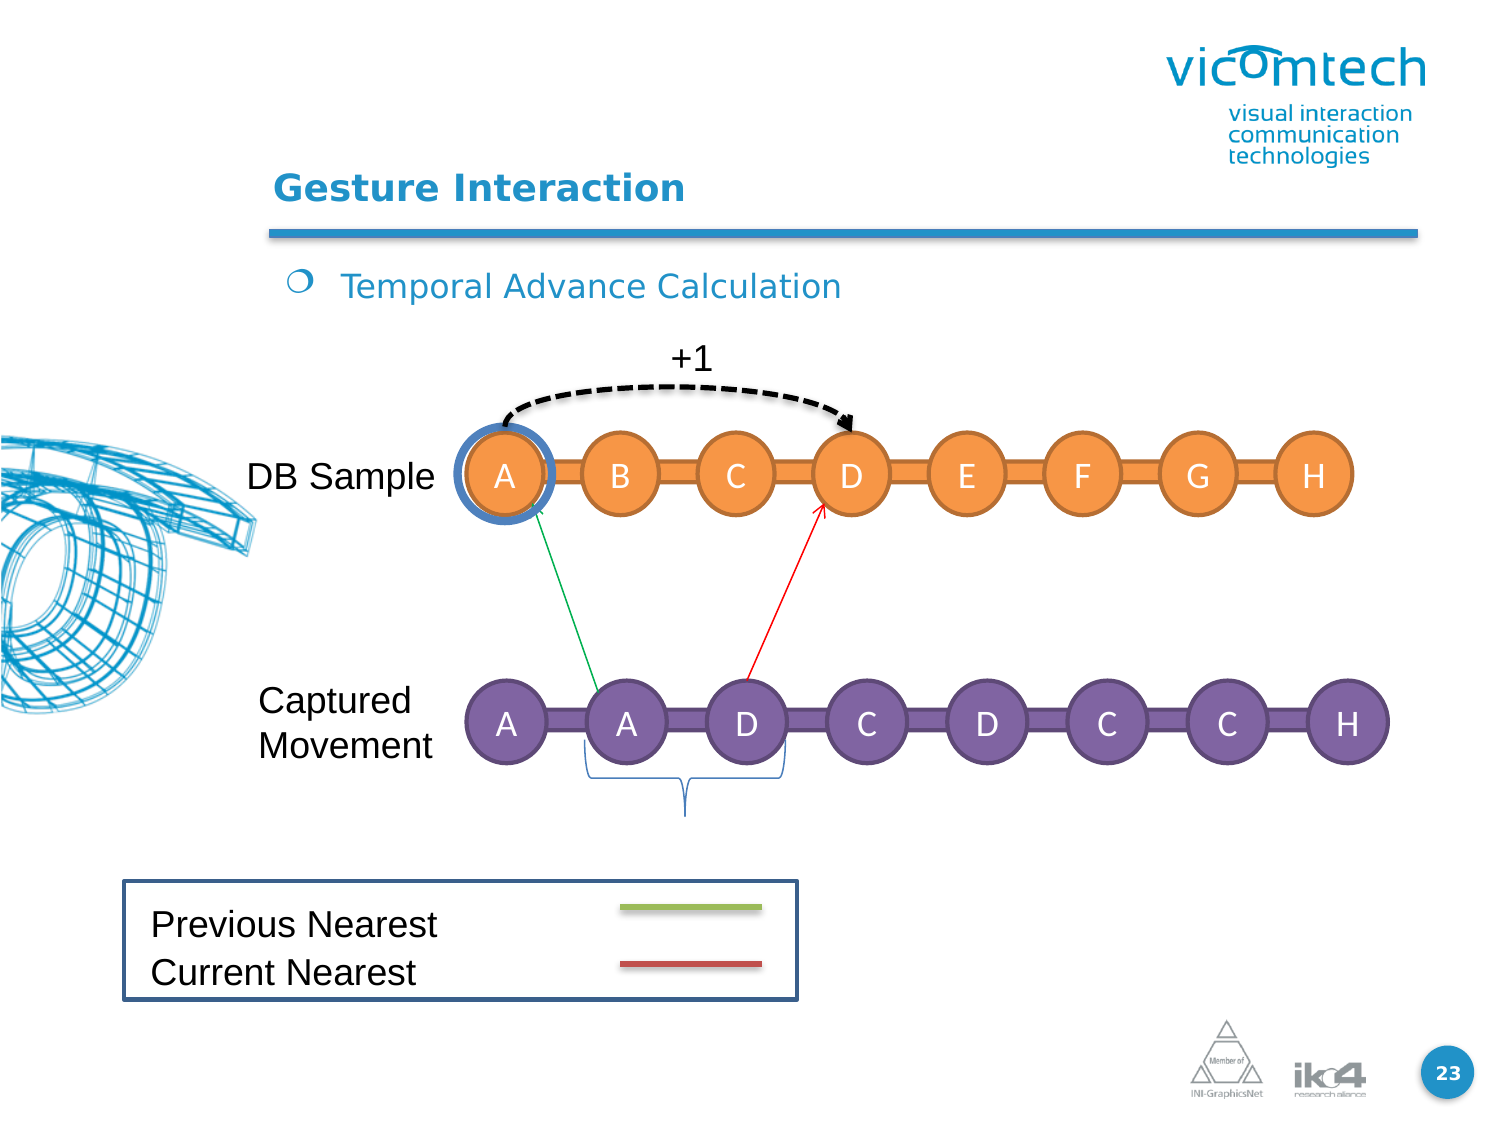

# Gesture Interaction
Temporal Advance Calculation
+1

A
B
C
D
E
F
G
H

DB Sample
Captured
Movement

A
A
D
C
D
C
C
H

Previous Nearest
Current Nearest
23